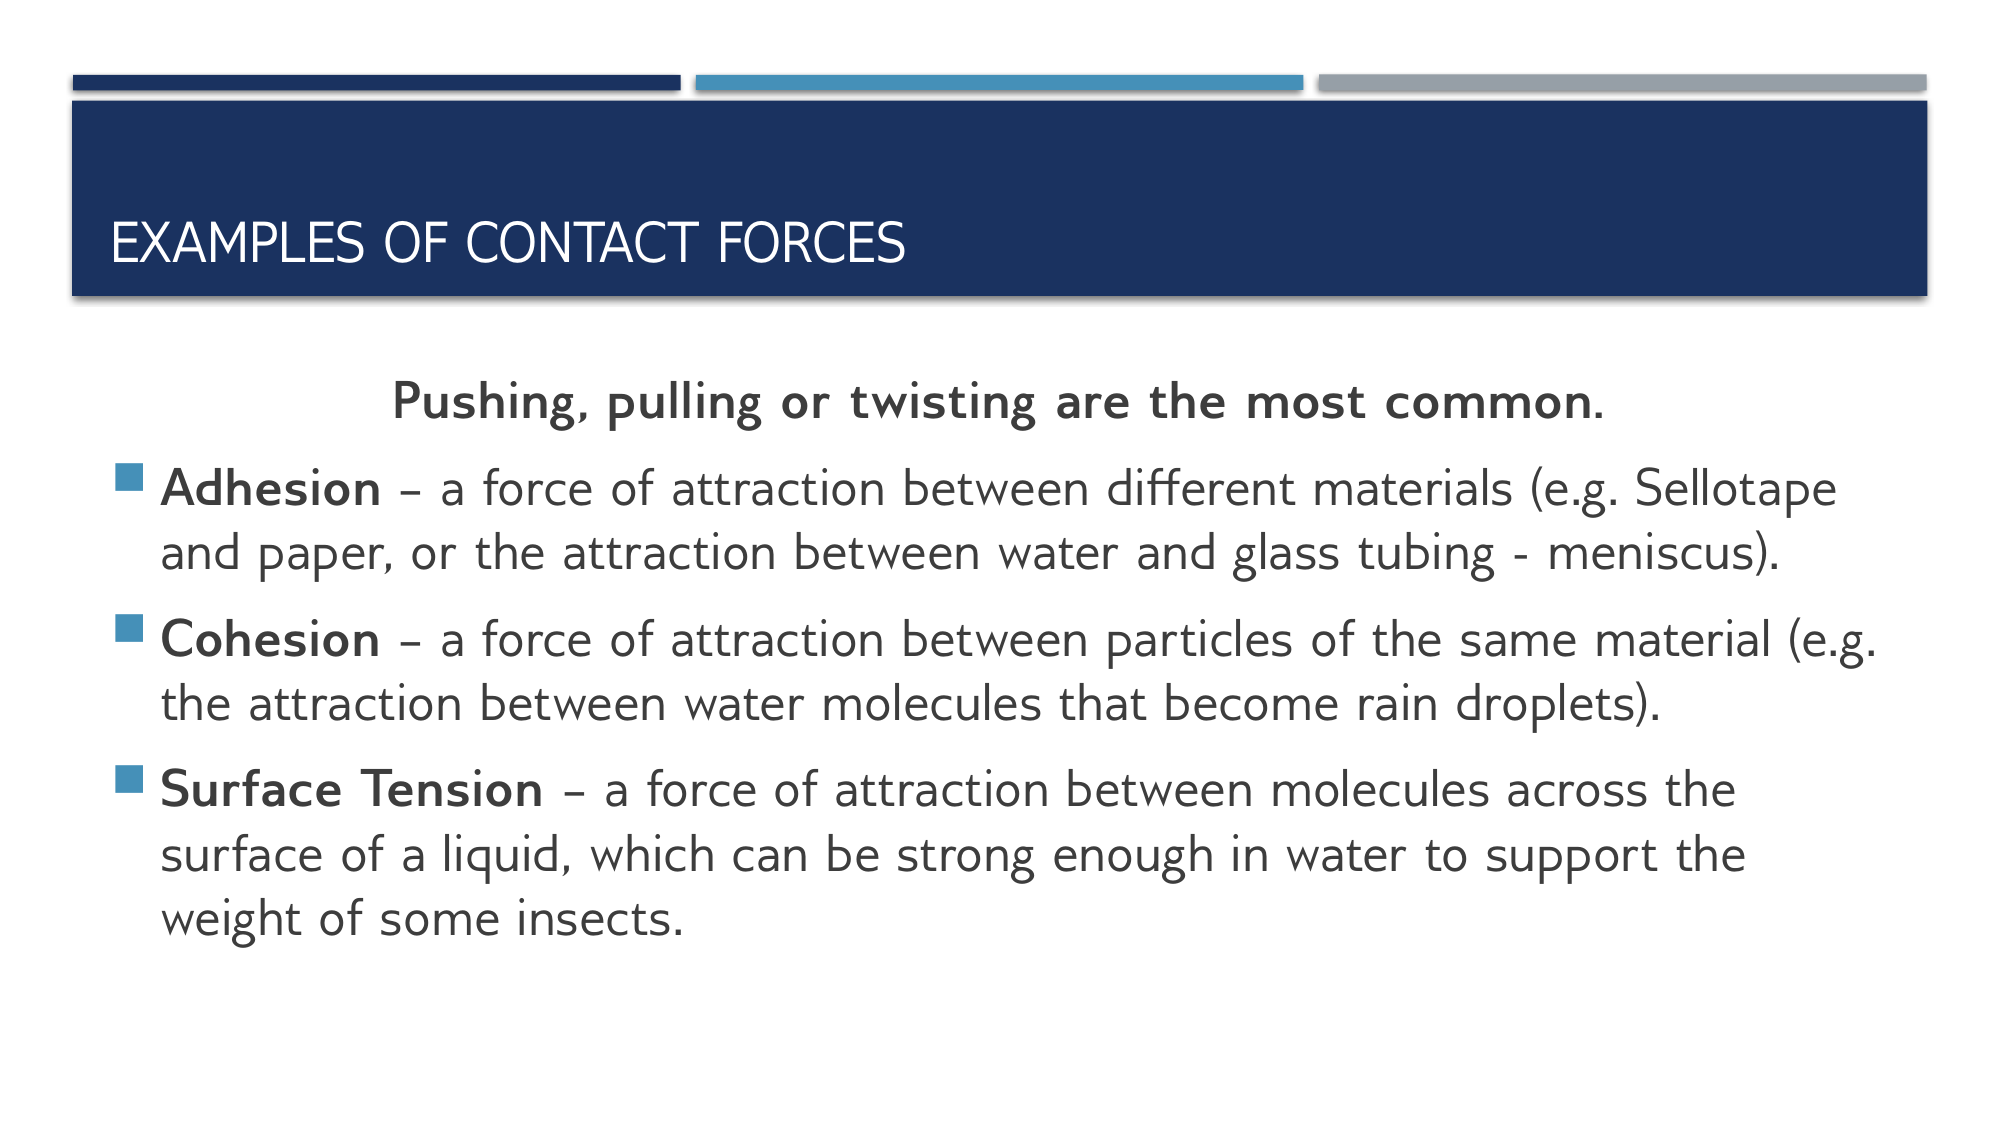

# Examples of contact forces
Pushing, pulling or twisting are the most common.
Adhesion – a force of attraction between different materials (e.g. Sellotape and paper, or the attraction between water and glass tubing - meniscus).
Cohesion – a force of attraction between particles of the same material (e.g. the attraction between water molecules that become rain droplets).
Surface Tension – a force of attraction between molecules across the surface of a liquid, which can be strong enough in water to support the weight of some insects.